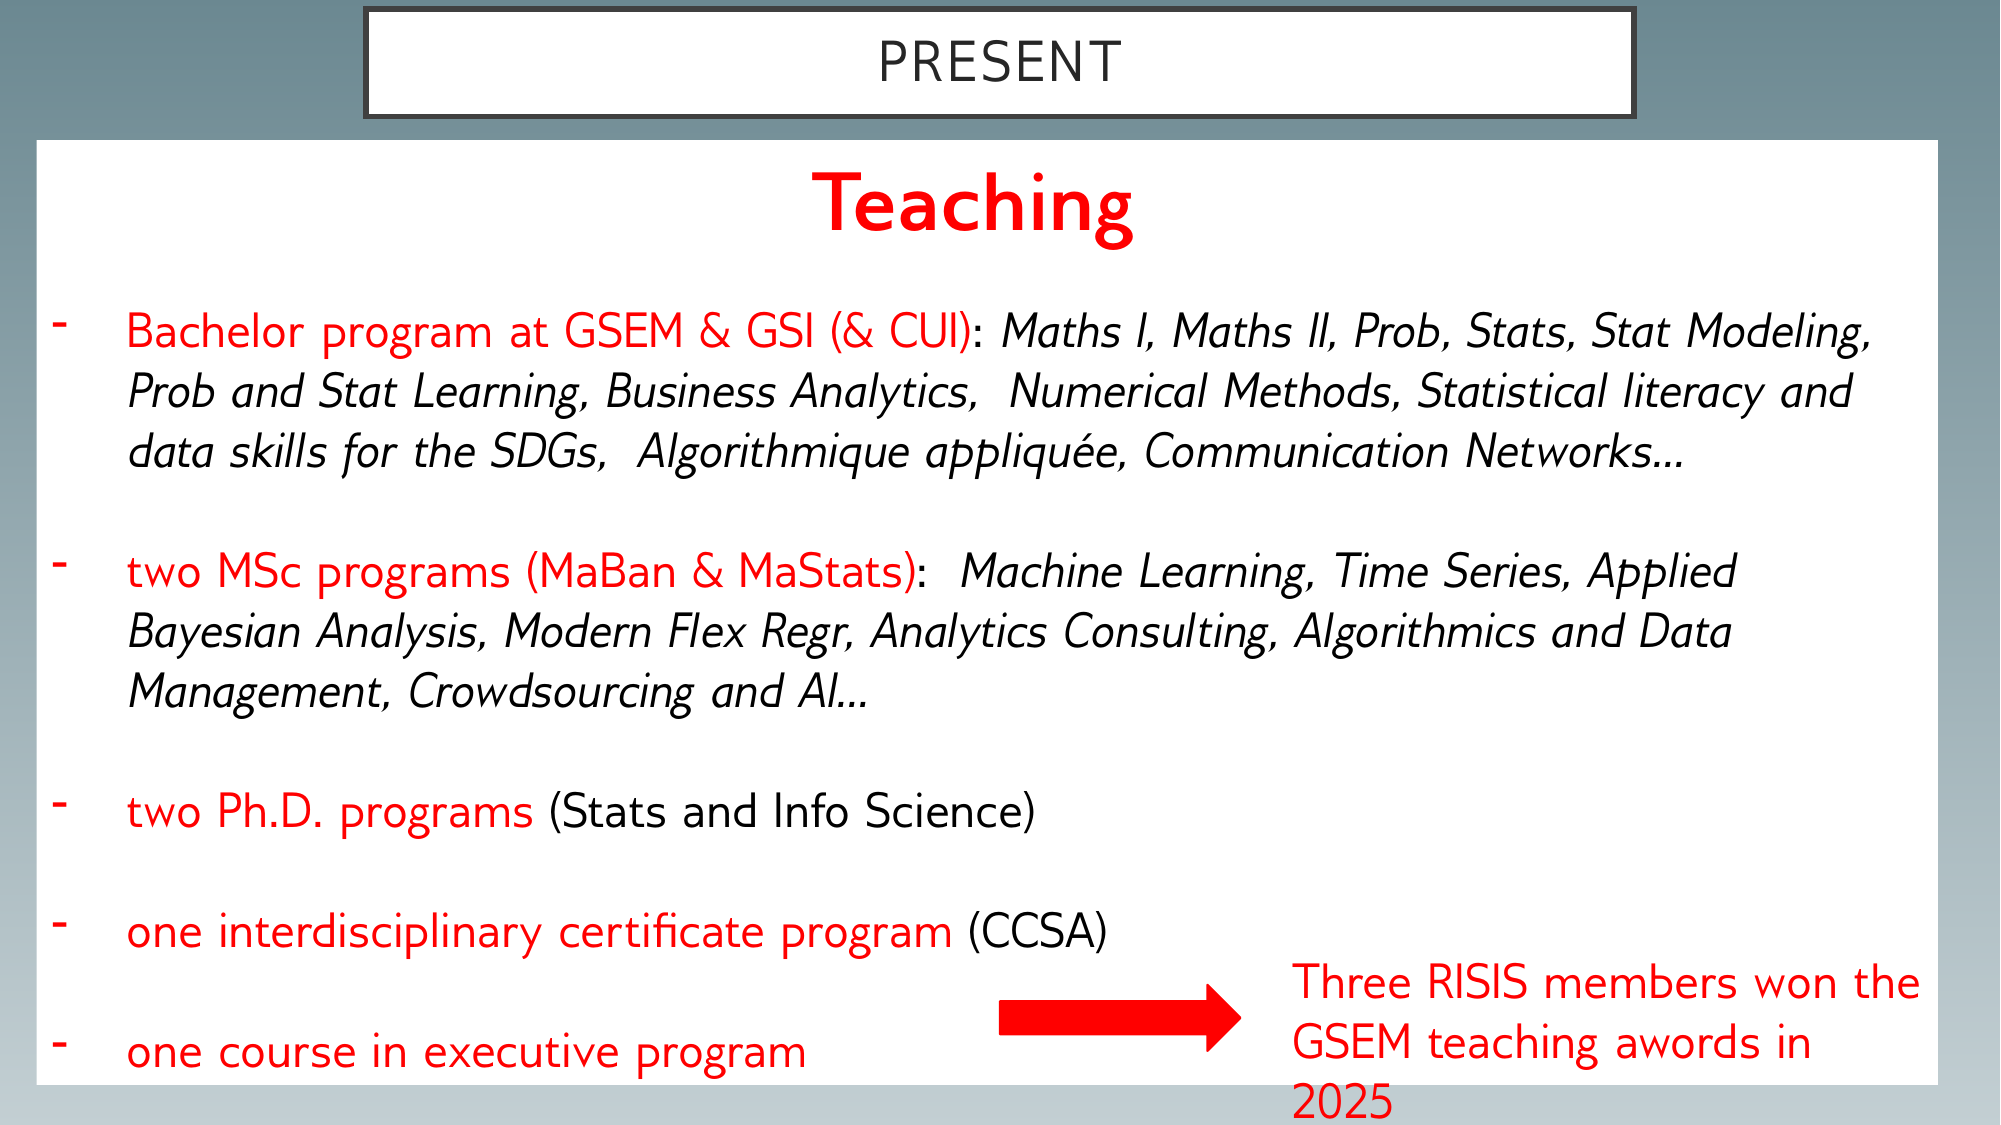

three members of RISIS won GSEM teaching awards
# Present
Teaching

Bachelor program at GSEM & GSI (& CUI): Maths I, Maths II, Prob, Stats, Stat Modeling, Prob and Stat Learning, Business Analytics,  Numerical Methods, Statistical literacy and data skills for the SDGs,  Algorithmique appliquée, Communication Networks…

two MSc programs (MaBan & MaStats):  Machine Learning, Time Series, Applied Bayesian Analysis, Modern Flex Regr, Analytics Consulting, Algorithmics and Data Management, Crowdsourcing and AI…

two Ph.D. programs (Stats and Info Science)

one interdisciplinary certificate program (CCSA)

one course in executive program
Three RISIS members won the GSEM teaching awords in 2025